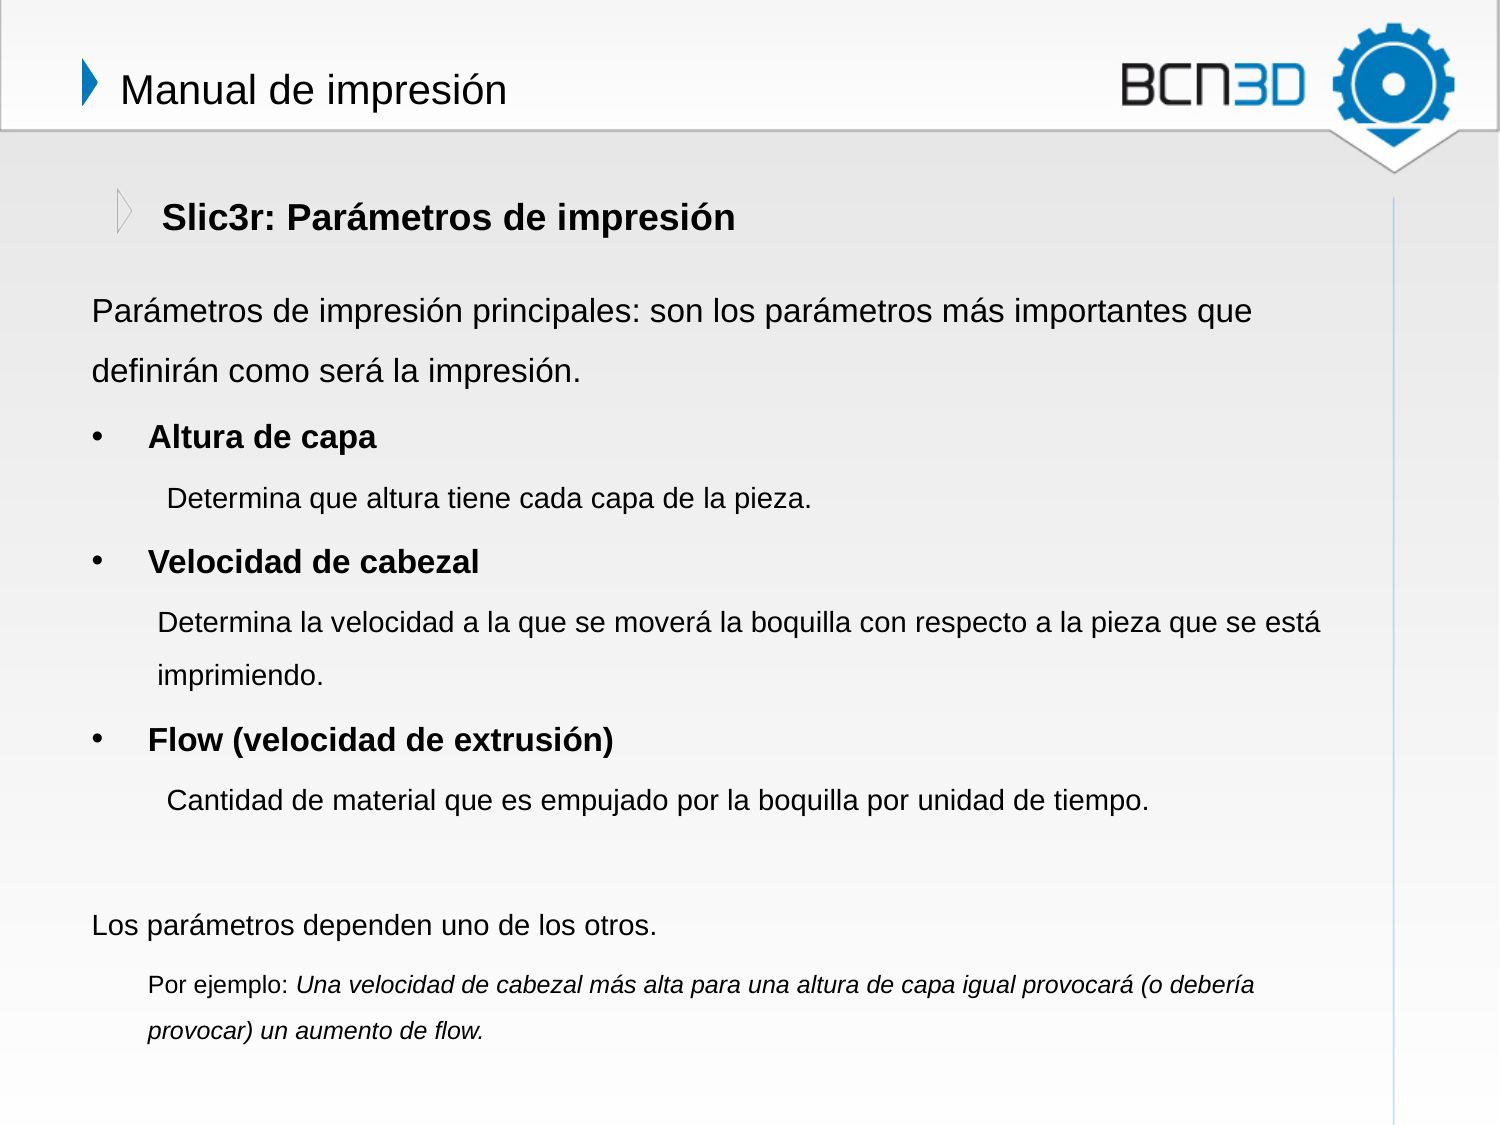

# Manual de impresión
Slic3r: Parámetros de impresión
Parámetros de impresión principales: son los parámetros más importantes que definirán como será la impresión.
Altura de capa
Determina que altura tiene cada capa de la pieza.
Velocidad de cabezal
Determina la velocidad a la que se moverá la boquilla con respecto a la pieza que se está imprimiendo.
Flow (velocidad de extrusión)
Cantidad de material que es empujado por la boquilla por unidad de tiempo.

Los parámetros dependen uno de los otros.
	Por ejemplo: Una velocidad de cabezal más alta para una altura de capa igual provocará (o debería provocar) un aumento de flow.